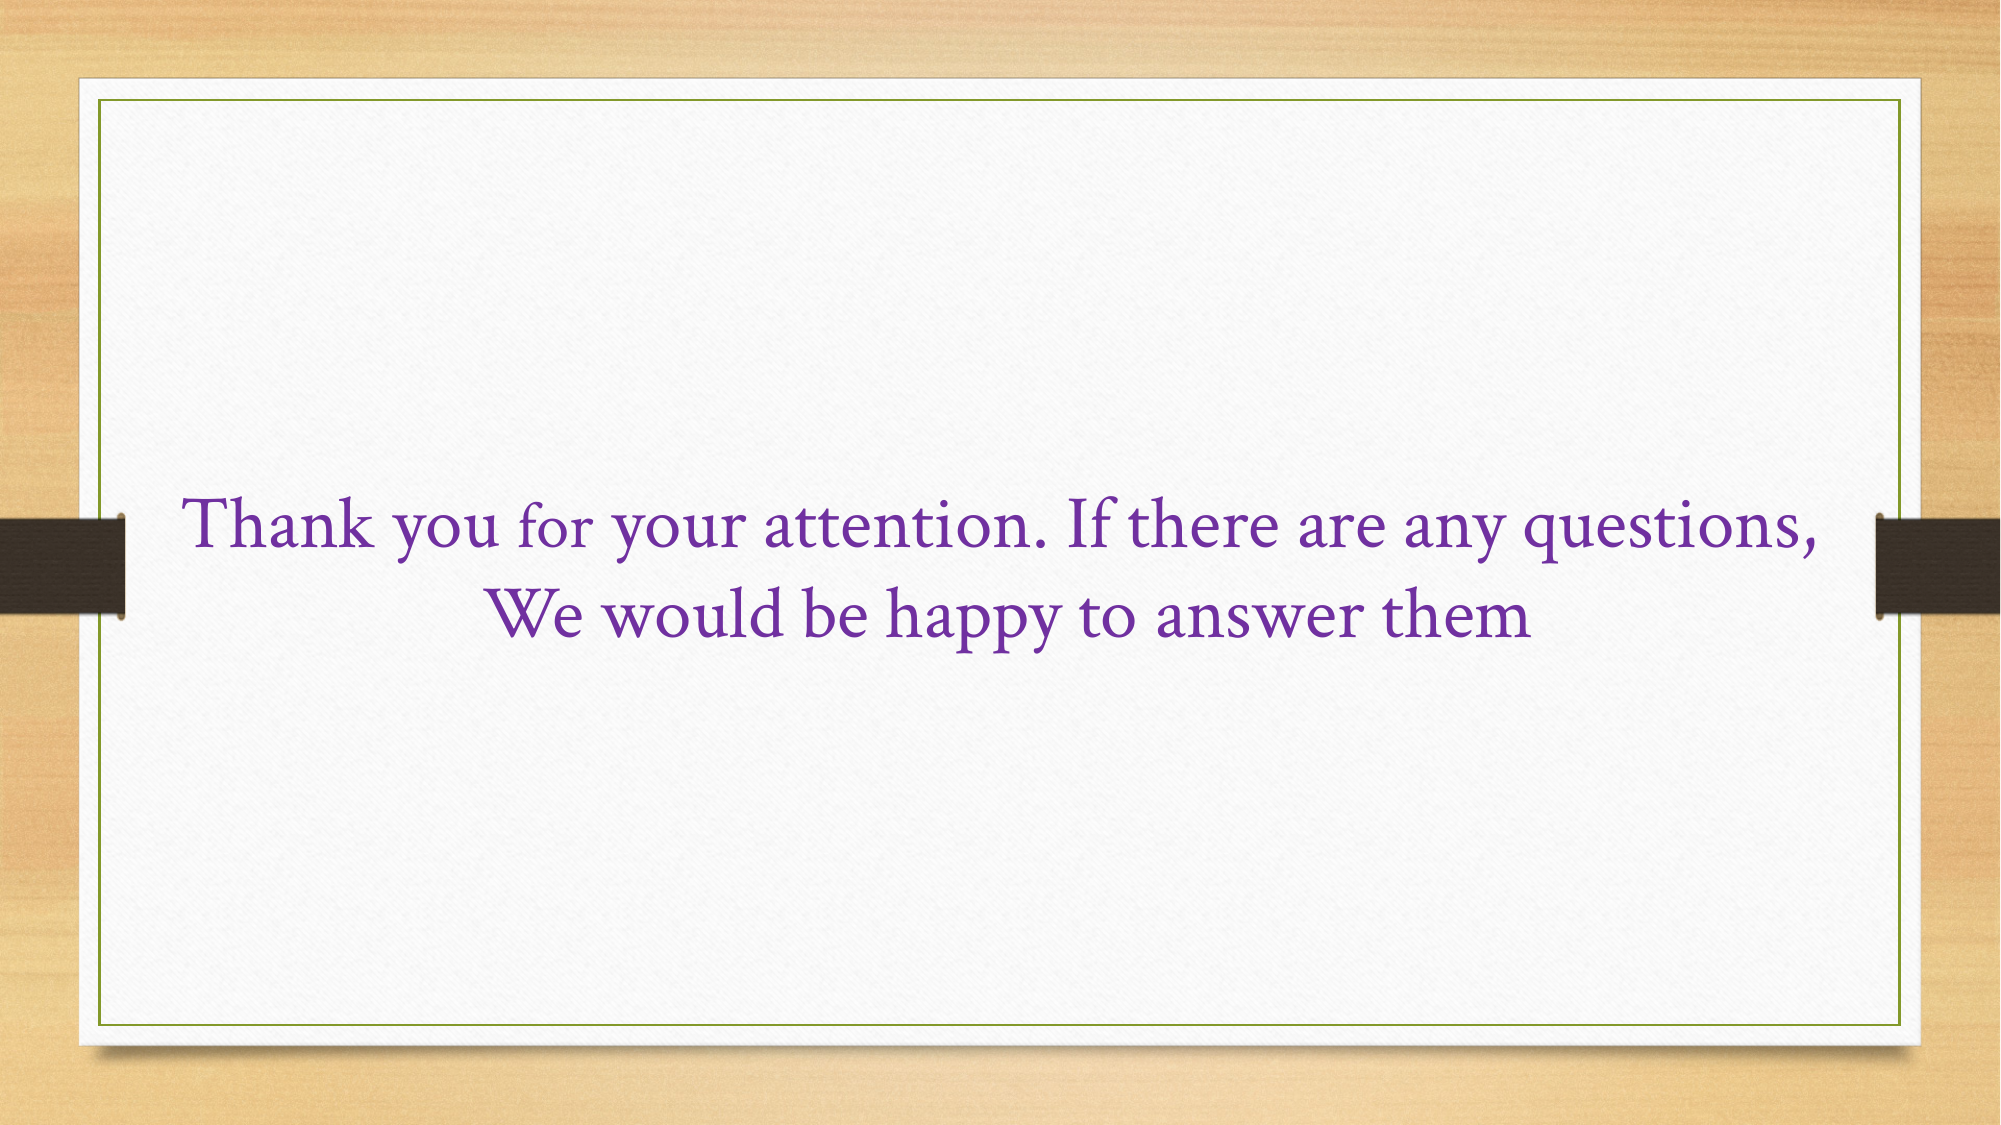

Thank you for your attention. If there are any questions,
 We would be happy to answer them